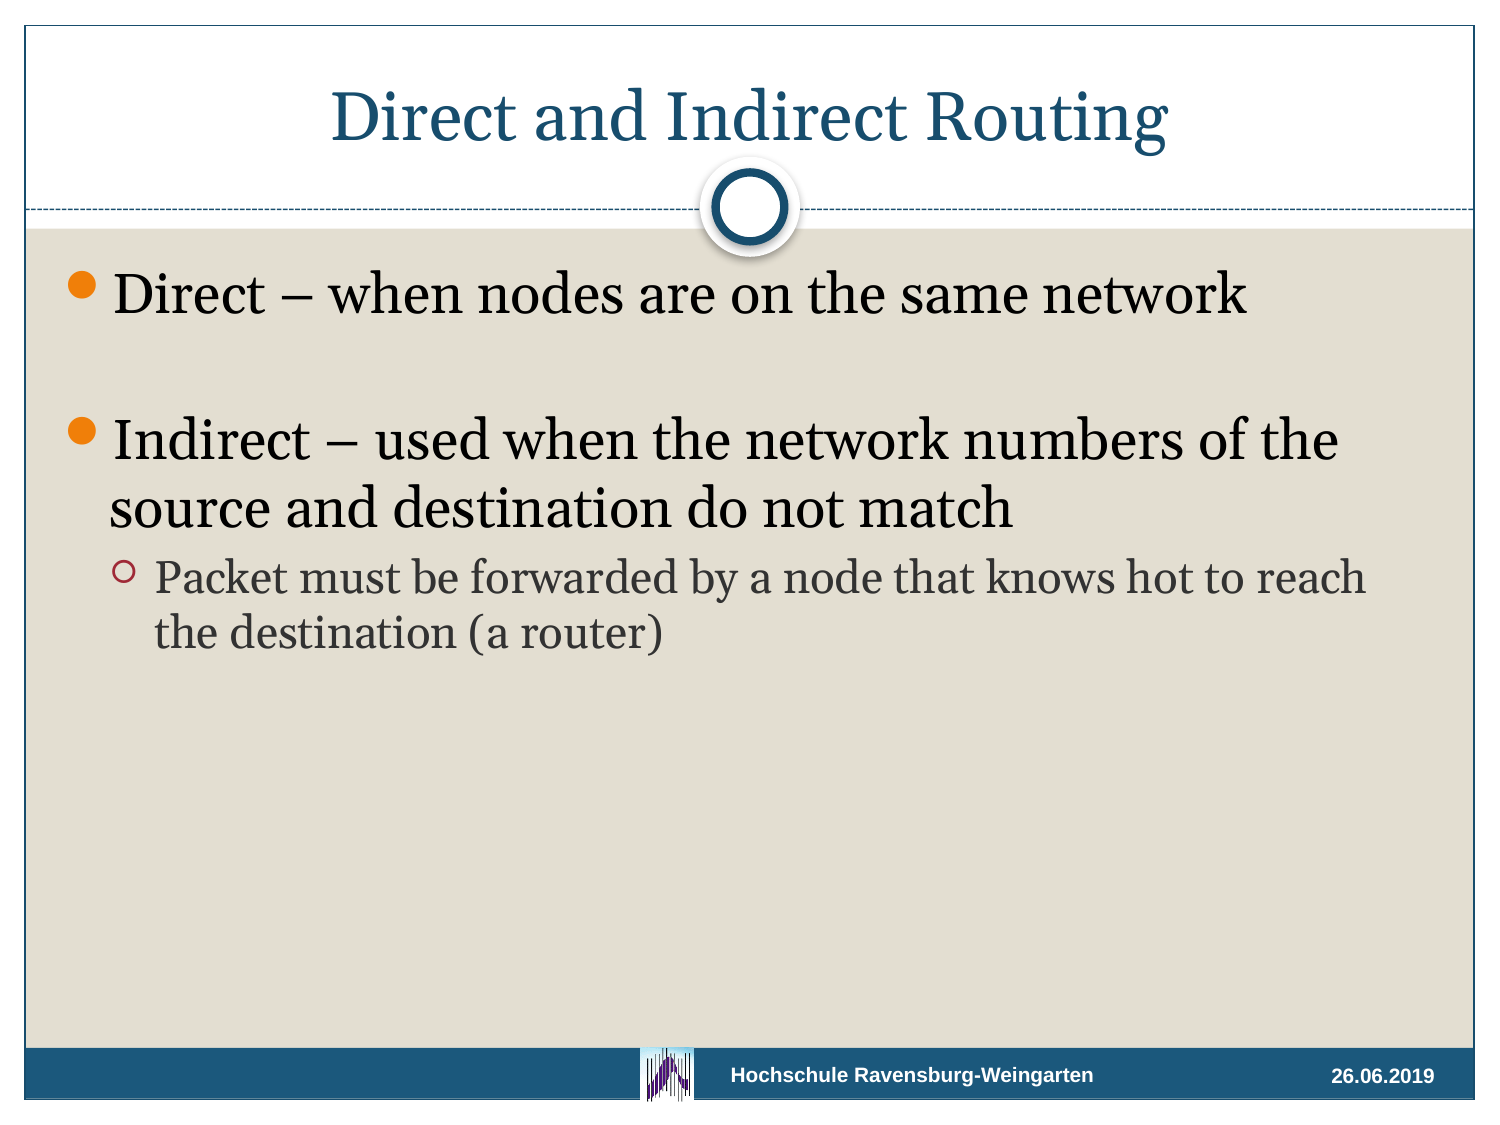

# Direct and Indirect Routing
Direct – when nodes are on the same network
Indirect – used when the network numbers of the source and destination do not match
Packet must be forwarded by a node that knows hot to reach the destination (a router)
26.06.2019